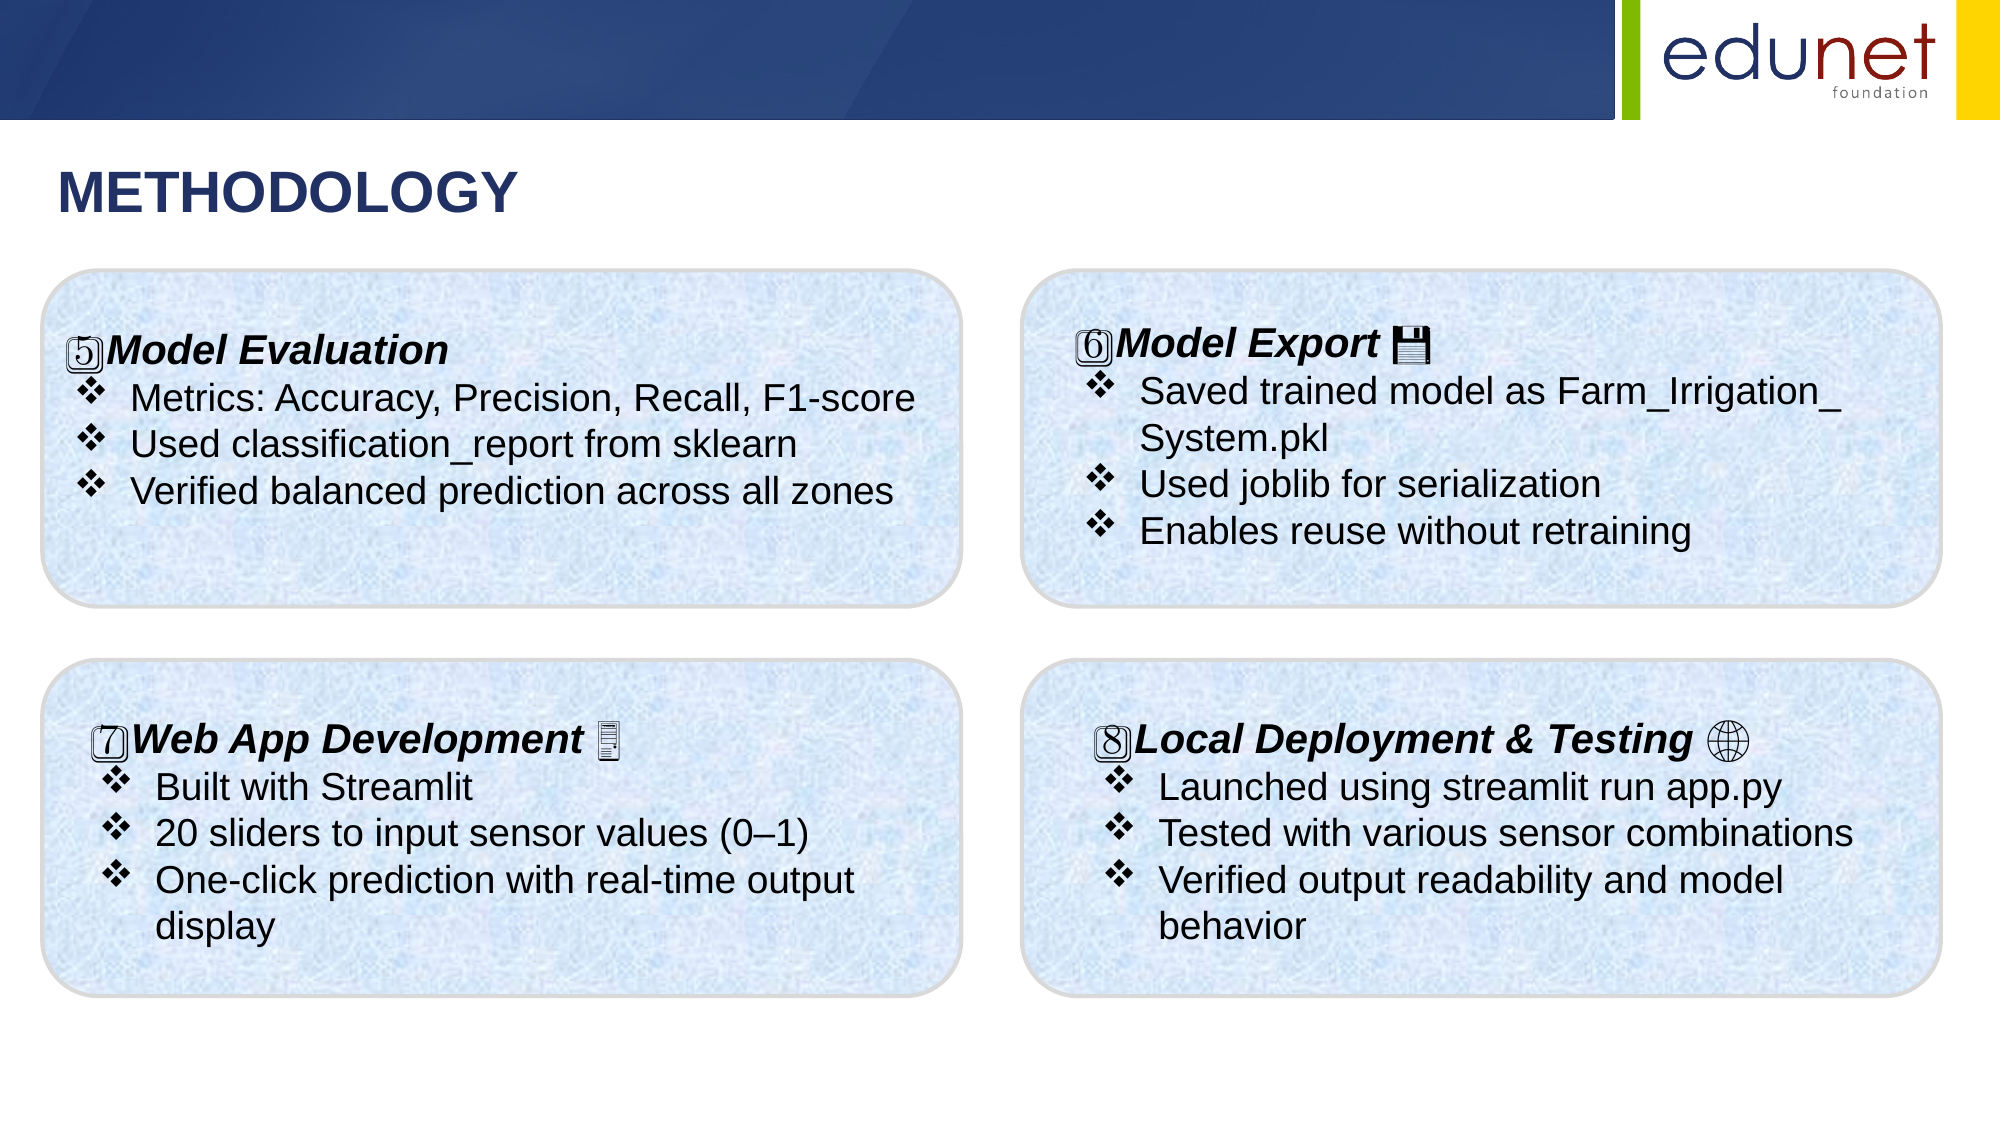

METHODOLOGY

6️⃣ Model Export 💾
Saved trained model as Farm_Irrigation_ System.pkl
Used joblib for serialization
Enables reuse without retraining
5️⃣ Model Evaluation 🧪
Metrics: Accuracy, Precision, Recall, F1-score
Used classification_report from sklearn
Verified balanced prediction across all zones

8️⃣ Local Deployment & Testing 🌐
Launched using streamlit run app.py
Tested with various sensor combinations
Verified output readability and model behavior
7️⃣ Web App Development 🖥️
Built with Streamlit
20 sliders to input sensor values (0–1)
One-click prediction with real-time output display